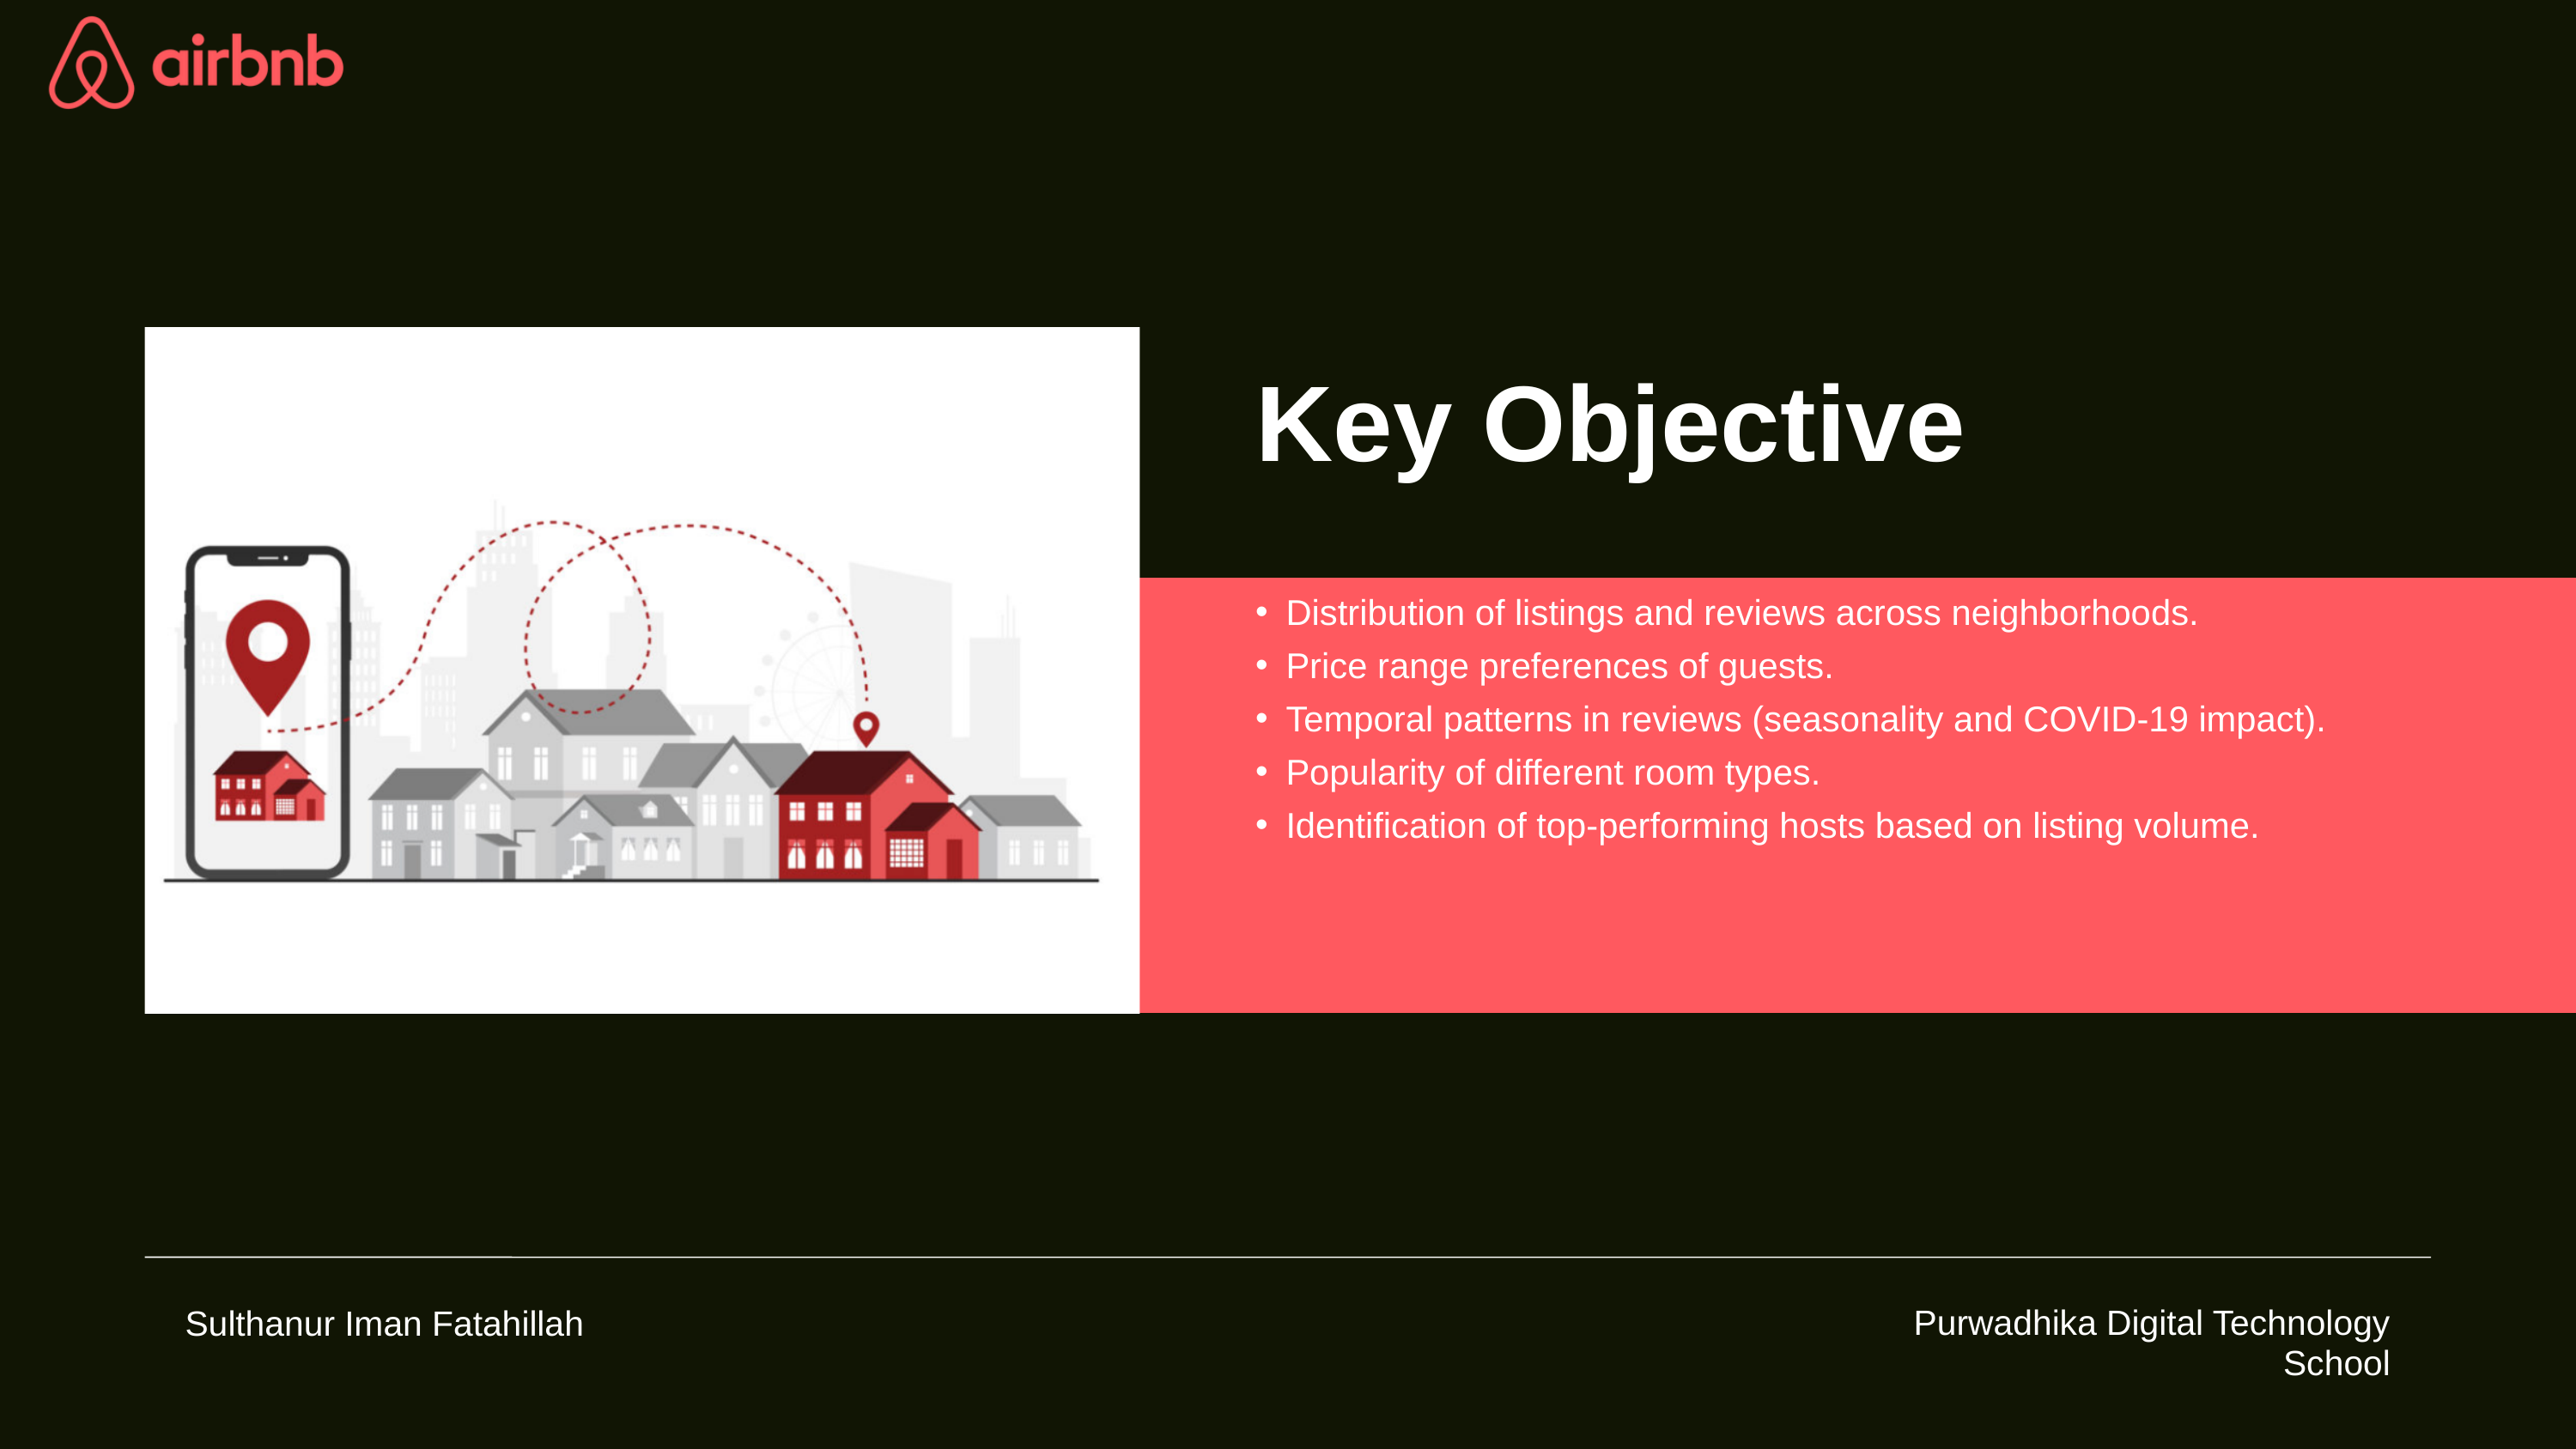

Key Objective

Distribution of listings and reviews across neighborhoods.
Price range preferences of guests.
Temporal patterns in reviews (seasonality and COVID-19 impact).
Popularity of different room types.
Identification of top-performing hosts based on listing volume.

Sulthanur Iman Fatahillah
Purwadhika Digital Technology School